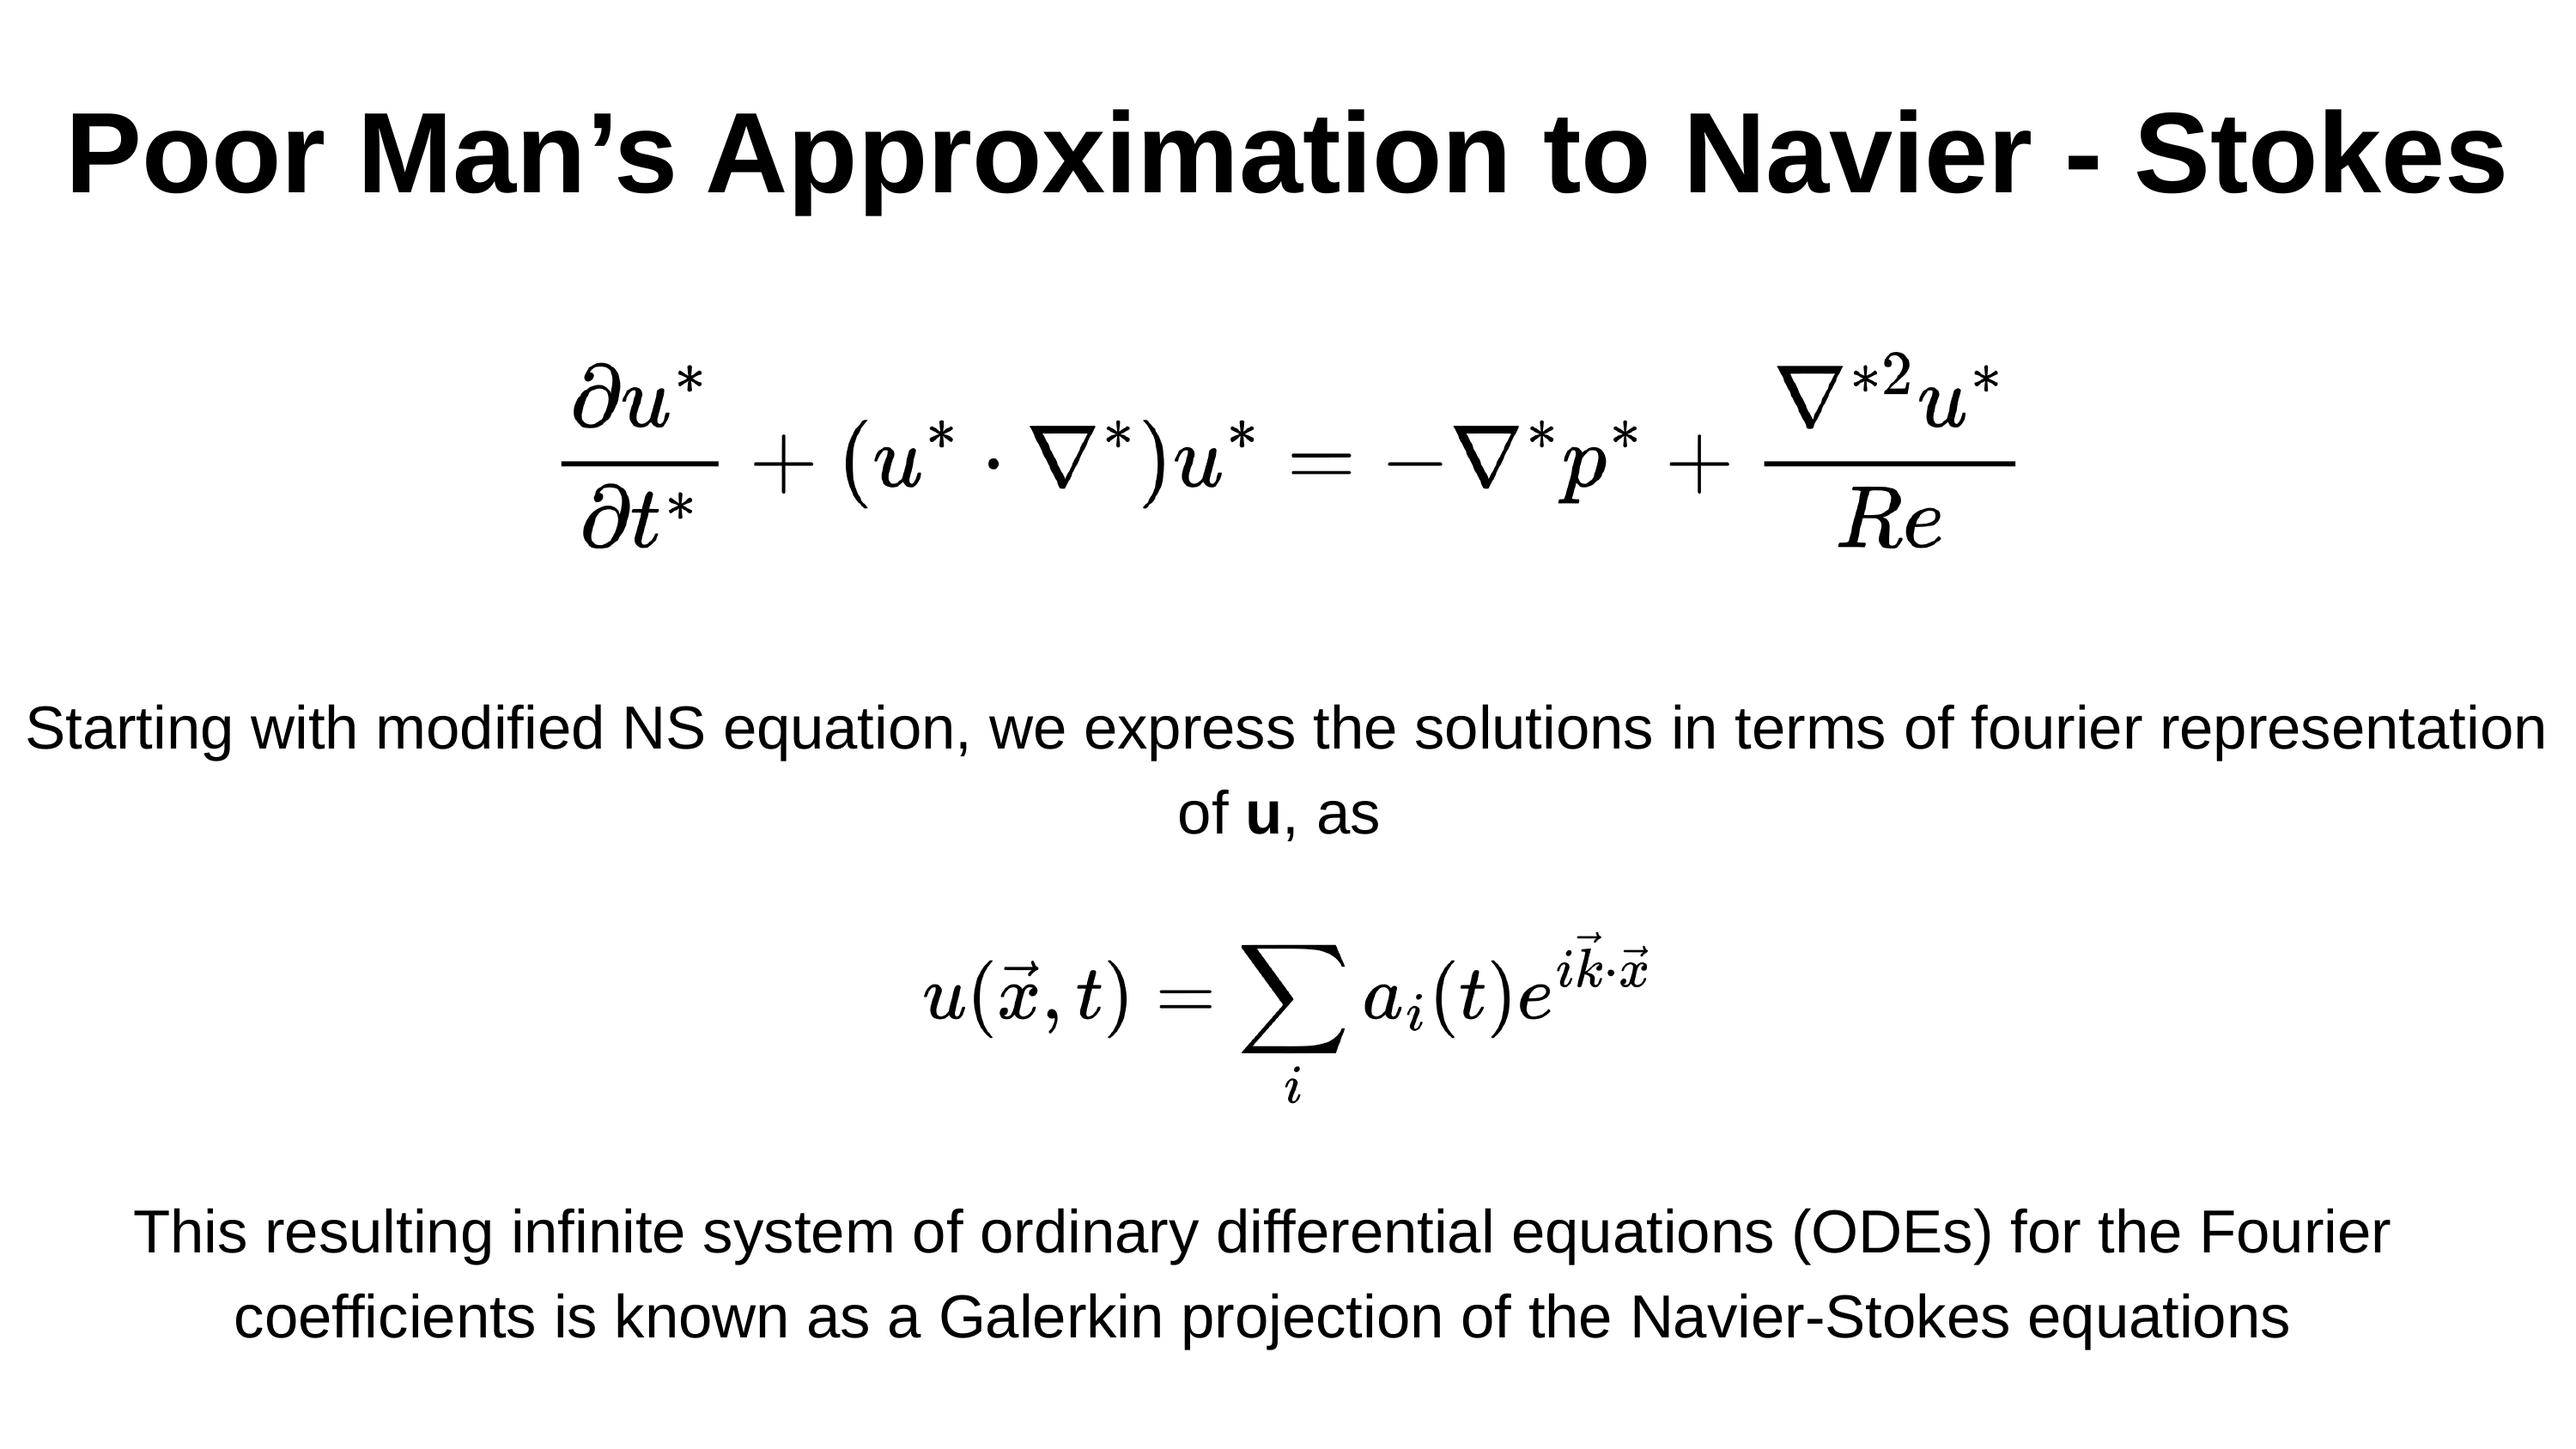

Poor Man’s Approximation to Navier - Stokes

Starting with modified NS equation, we express the solutions in terms of fourier representation of u, as

This resulting infinite system of ordinary differential equations (ODEs) for the Fourier coefficients is known as a Galerkin projection of the Navier-Stokes equations